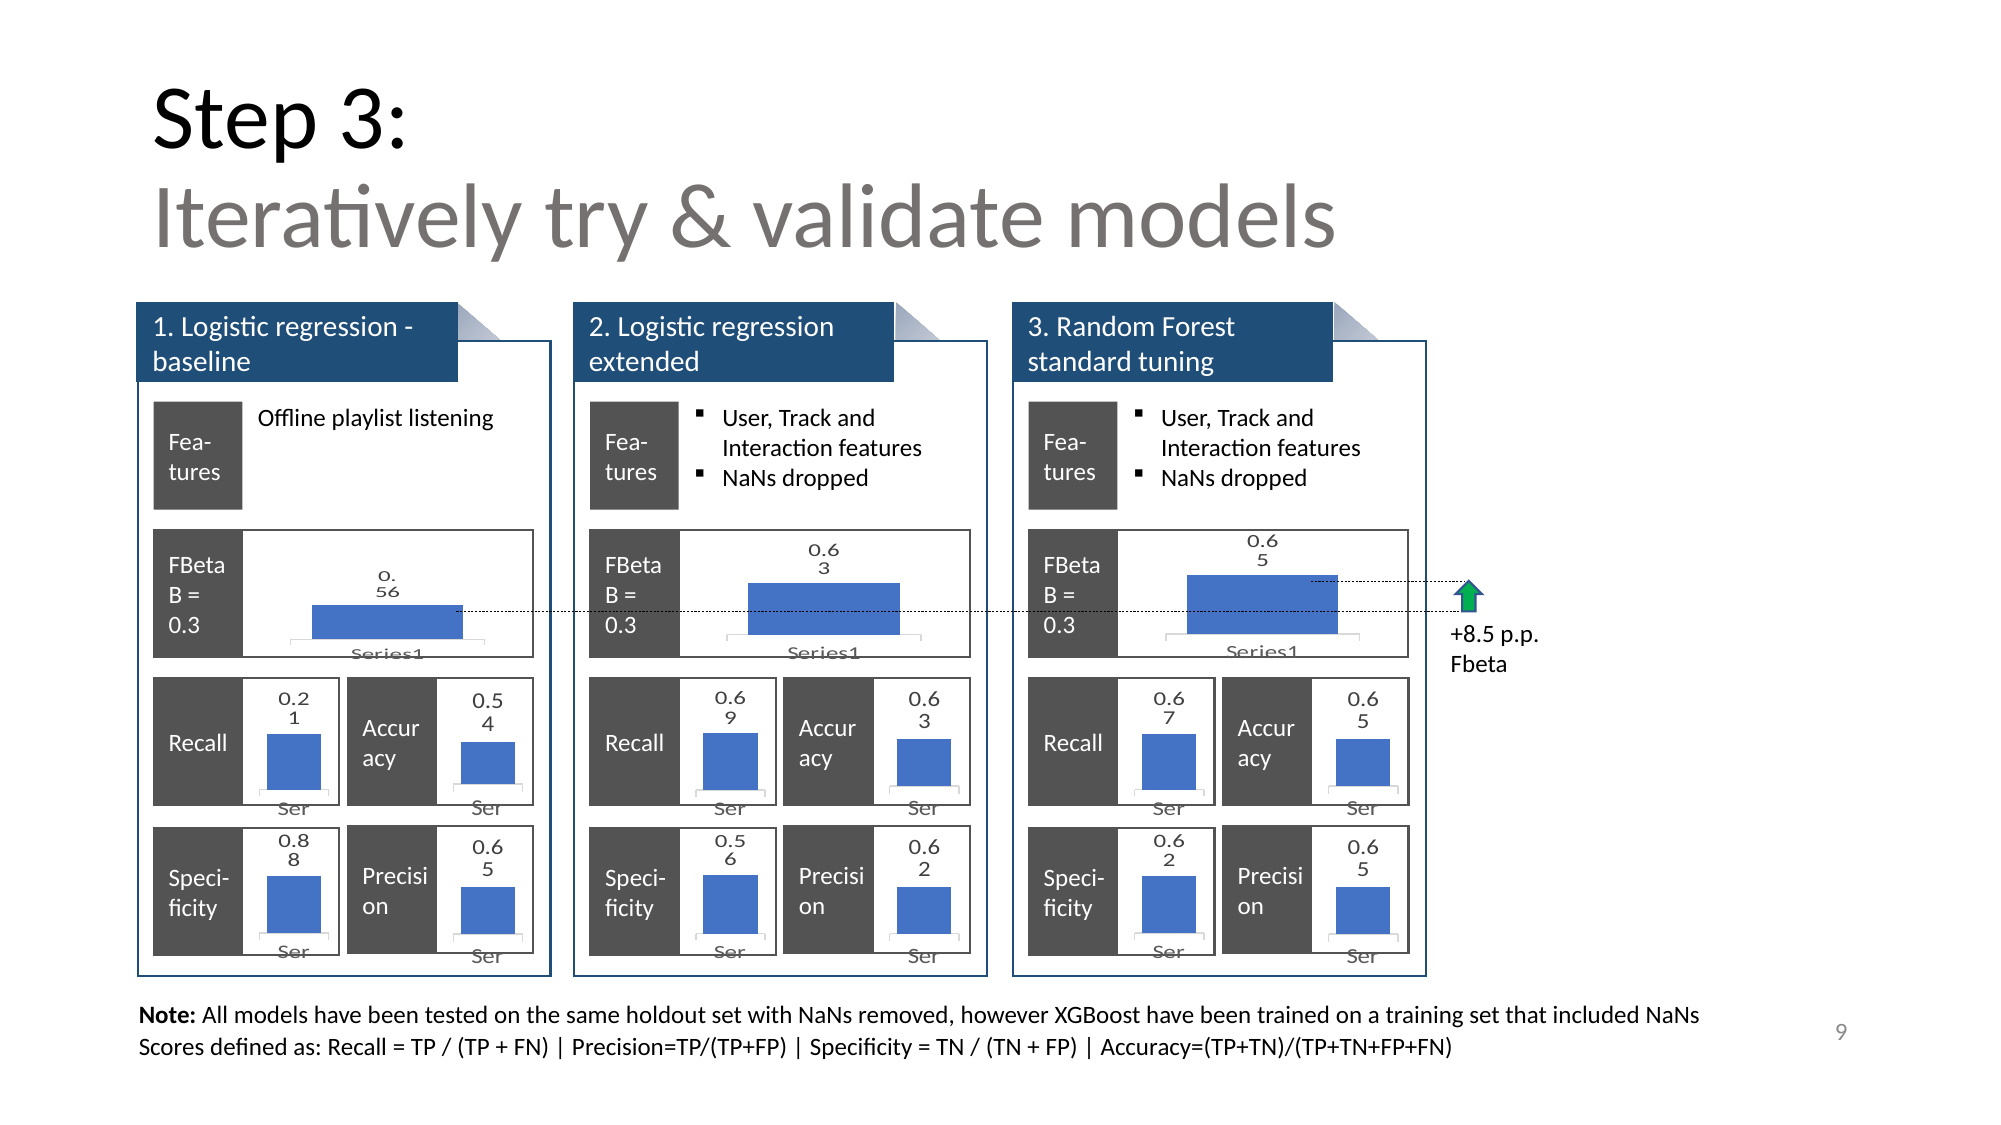

# Step 3: Iteratively try & validate models

1. Logistic regression - baseline

Fea-tures
Offline playlist listening
FBeta
Β = 0.3

### Chart

| Category | Series 1 |
|---|---|
|  | 0.56 |
Recall

Accuracy

### Chart

| Category | Series 1 |
|---|---|
|  | 0.21 |

### Chart

| Category | Series 1 |
|---|---|
|  | 0.54 |
Precision

Speci-ficity

### Chart

| Category | Series 1 |
|---|---|
|  | 0.88 |

### Chart

| Category | Series 1 |
|---|---|
|  | 0.65 |
2. Logistic regression extended

Fea-tures
User, Track and Interaction features
NaNs dropped
FBeta
Β = 0.3

### Chart

| Category | Series 1 |
|---|---|
|  | 0.63 |
Recall

Accuracy

### Chart

| Category | Series 1 |
|---|---|
|  | 0.69 |

### Chart

| Category | Series 1 |
|---|---|
|  | 0.63 |
Precision

Speci-ficity

### Chart

| Category | Series 1 |
|---|---|
|  | 0.56 |

### Chart

| Category | Series 1 |
|---|---|
|  | 0.62 |
3. Random Forest standard tuning

Fea-tures
User, Track and Interaction features
NaNs dropped
FBeta
Β = 0.3

### Chart

| Category | Series 1 |
|---|---|
|  | 0.65 |
Recall

Accuracy

### Chart

| Category | Series 1 |
|---|---|
|  | 0.67 |

### Chart

| Category | Series 1 |
|---|---|
|  | 0.65 |
Precision

Speci-ficity

### Chart

| Category | Series 1 |
|---|---|
|  | 0.62 |

### Chart

| Category | Series 1 |
|---|---|
|  | 0.65 |
+8.5 p.p. Fbeta
Note: All models have been tested on the same holdout set with NaNs removed, however XGBoost have been trained on a training set that included NaNs
9
Scores defined as: Recall = TP / (TP + FN) | Precision=TP/(TP+FP) | Specificity = TN / (TN + FP) | Accuracy=(TP+TN)/(TP+TN+FP+FN)